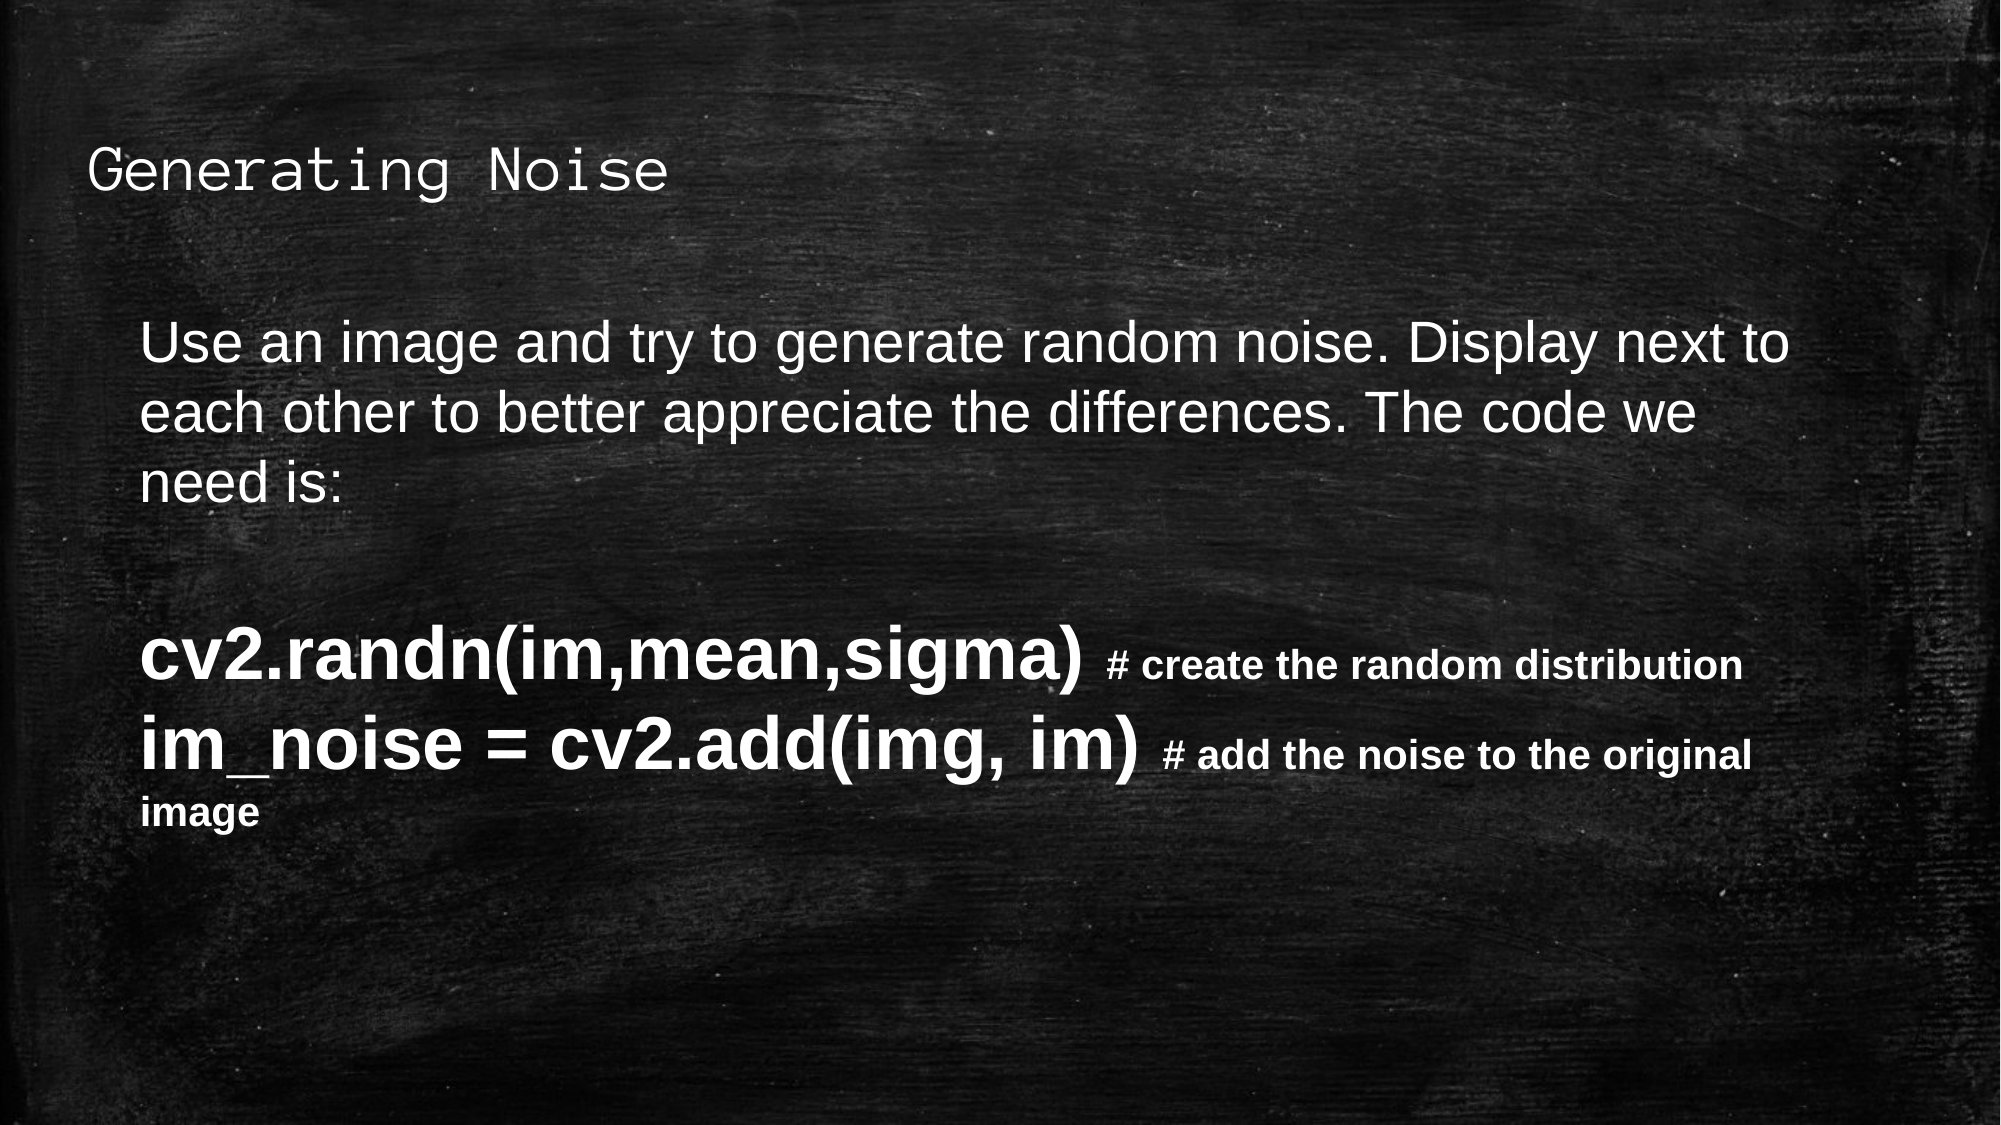

# Generating Noise
Use an image and try to generate random noise. Display next to each other to better appreciate the differences. The code we need is:

cv2.randn(im,mean,sigma) # create the random distribution
im_noise = cv2.add(img, im) # add the noise to the original image